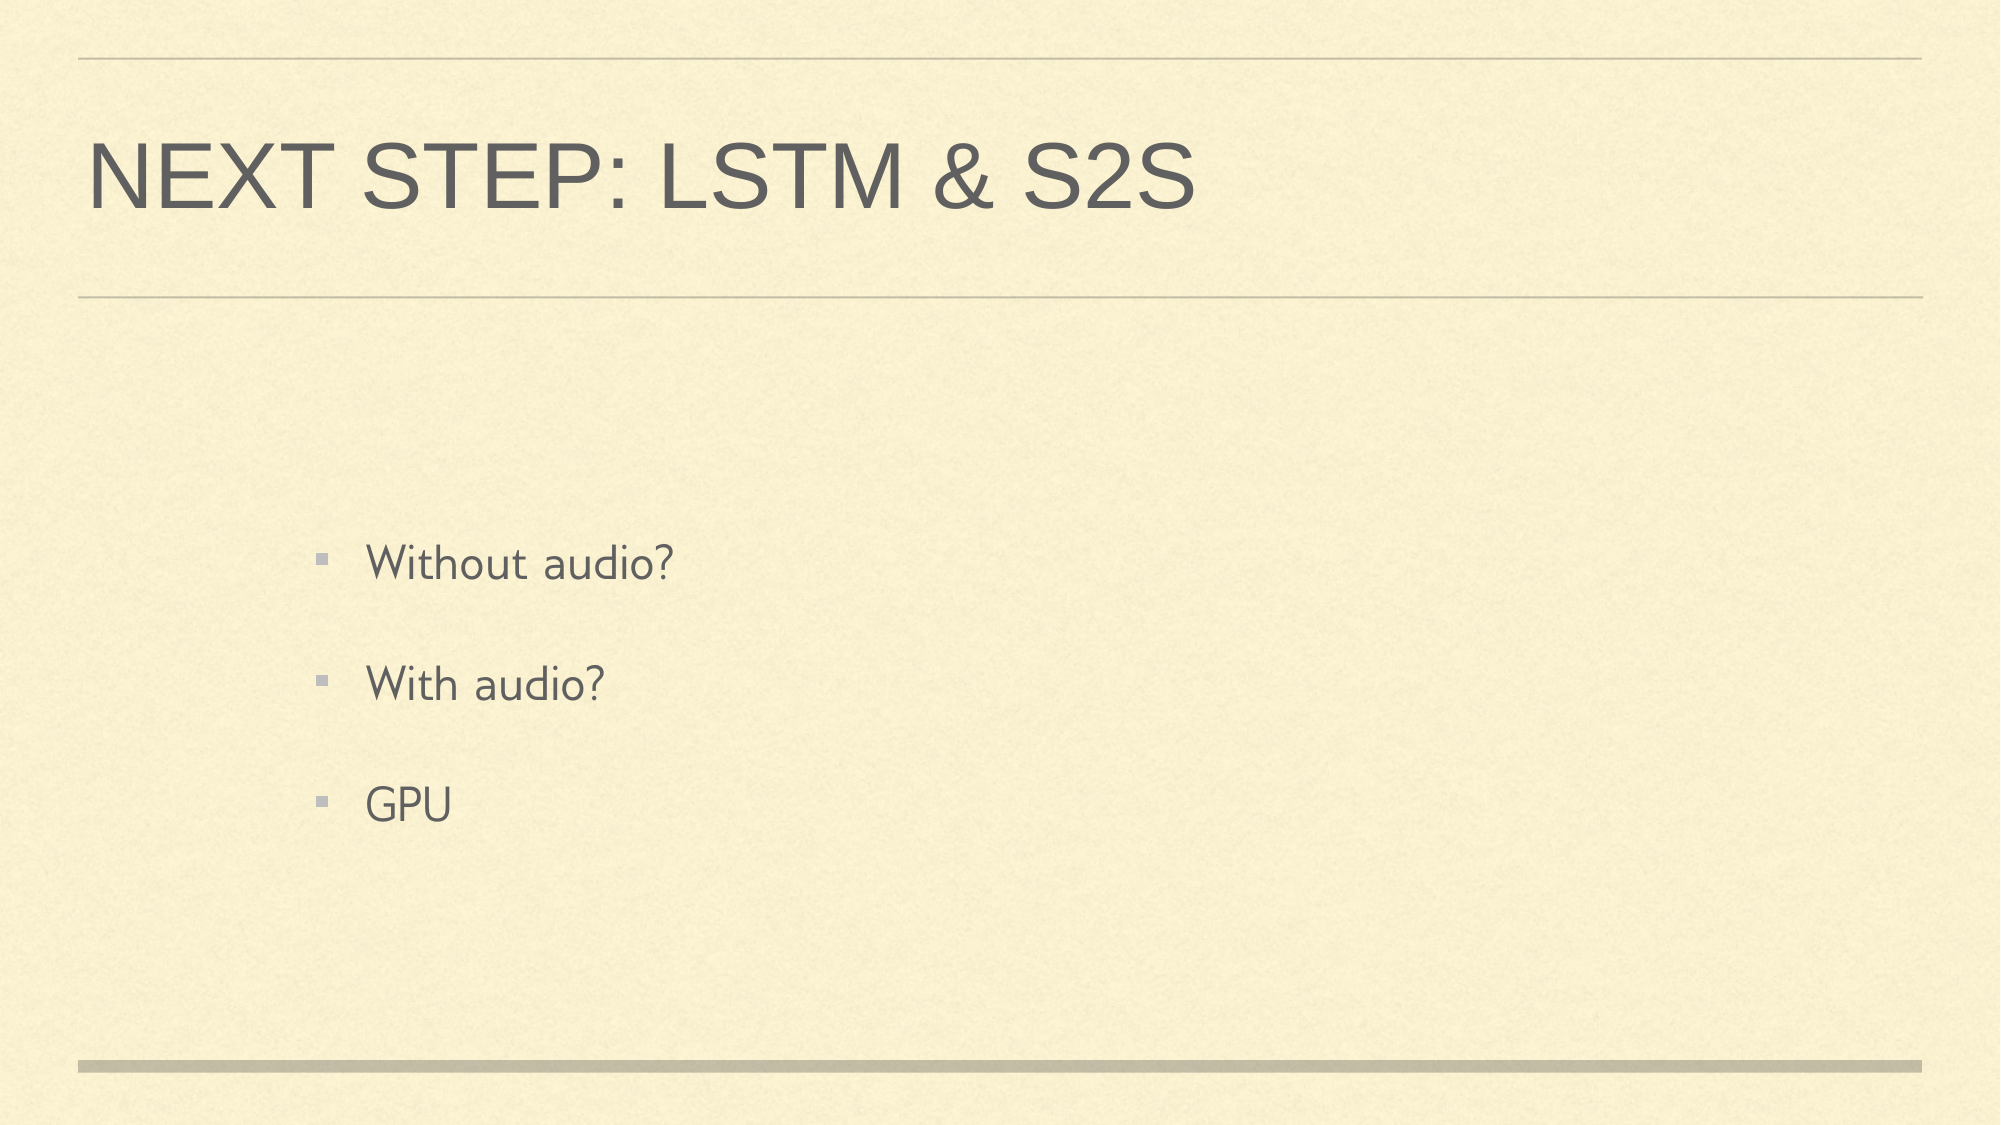

# Next step: LSTM & S2S
Without audio?
With audio?
GPU